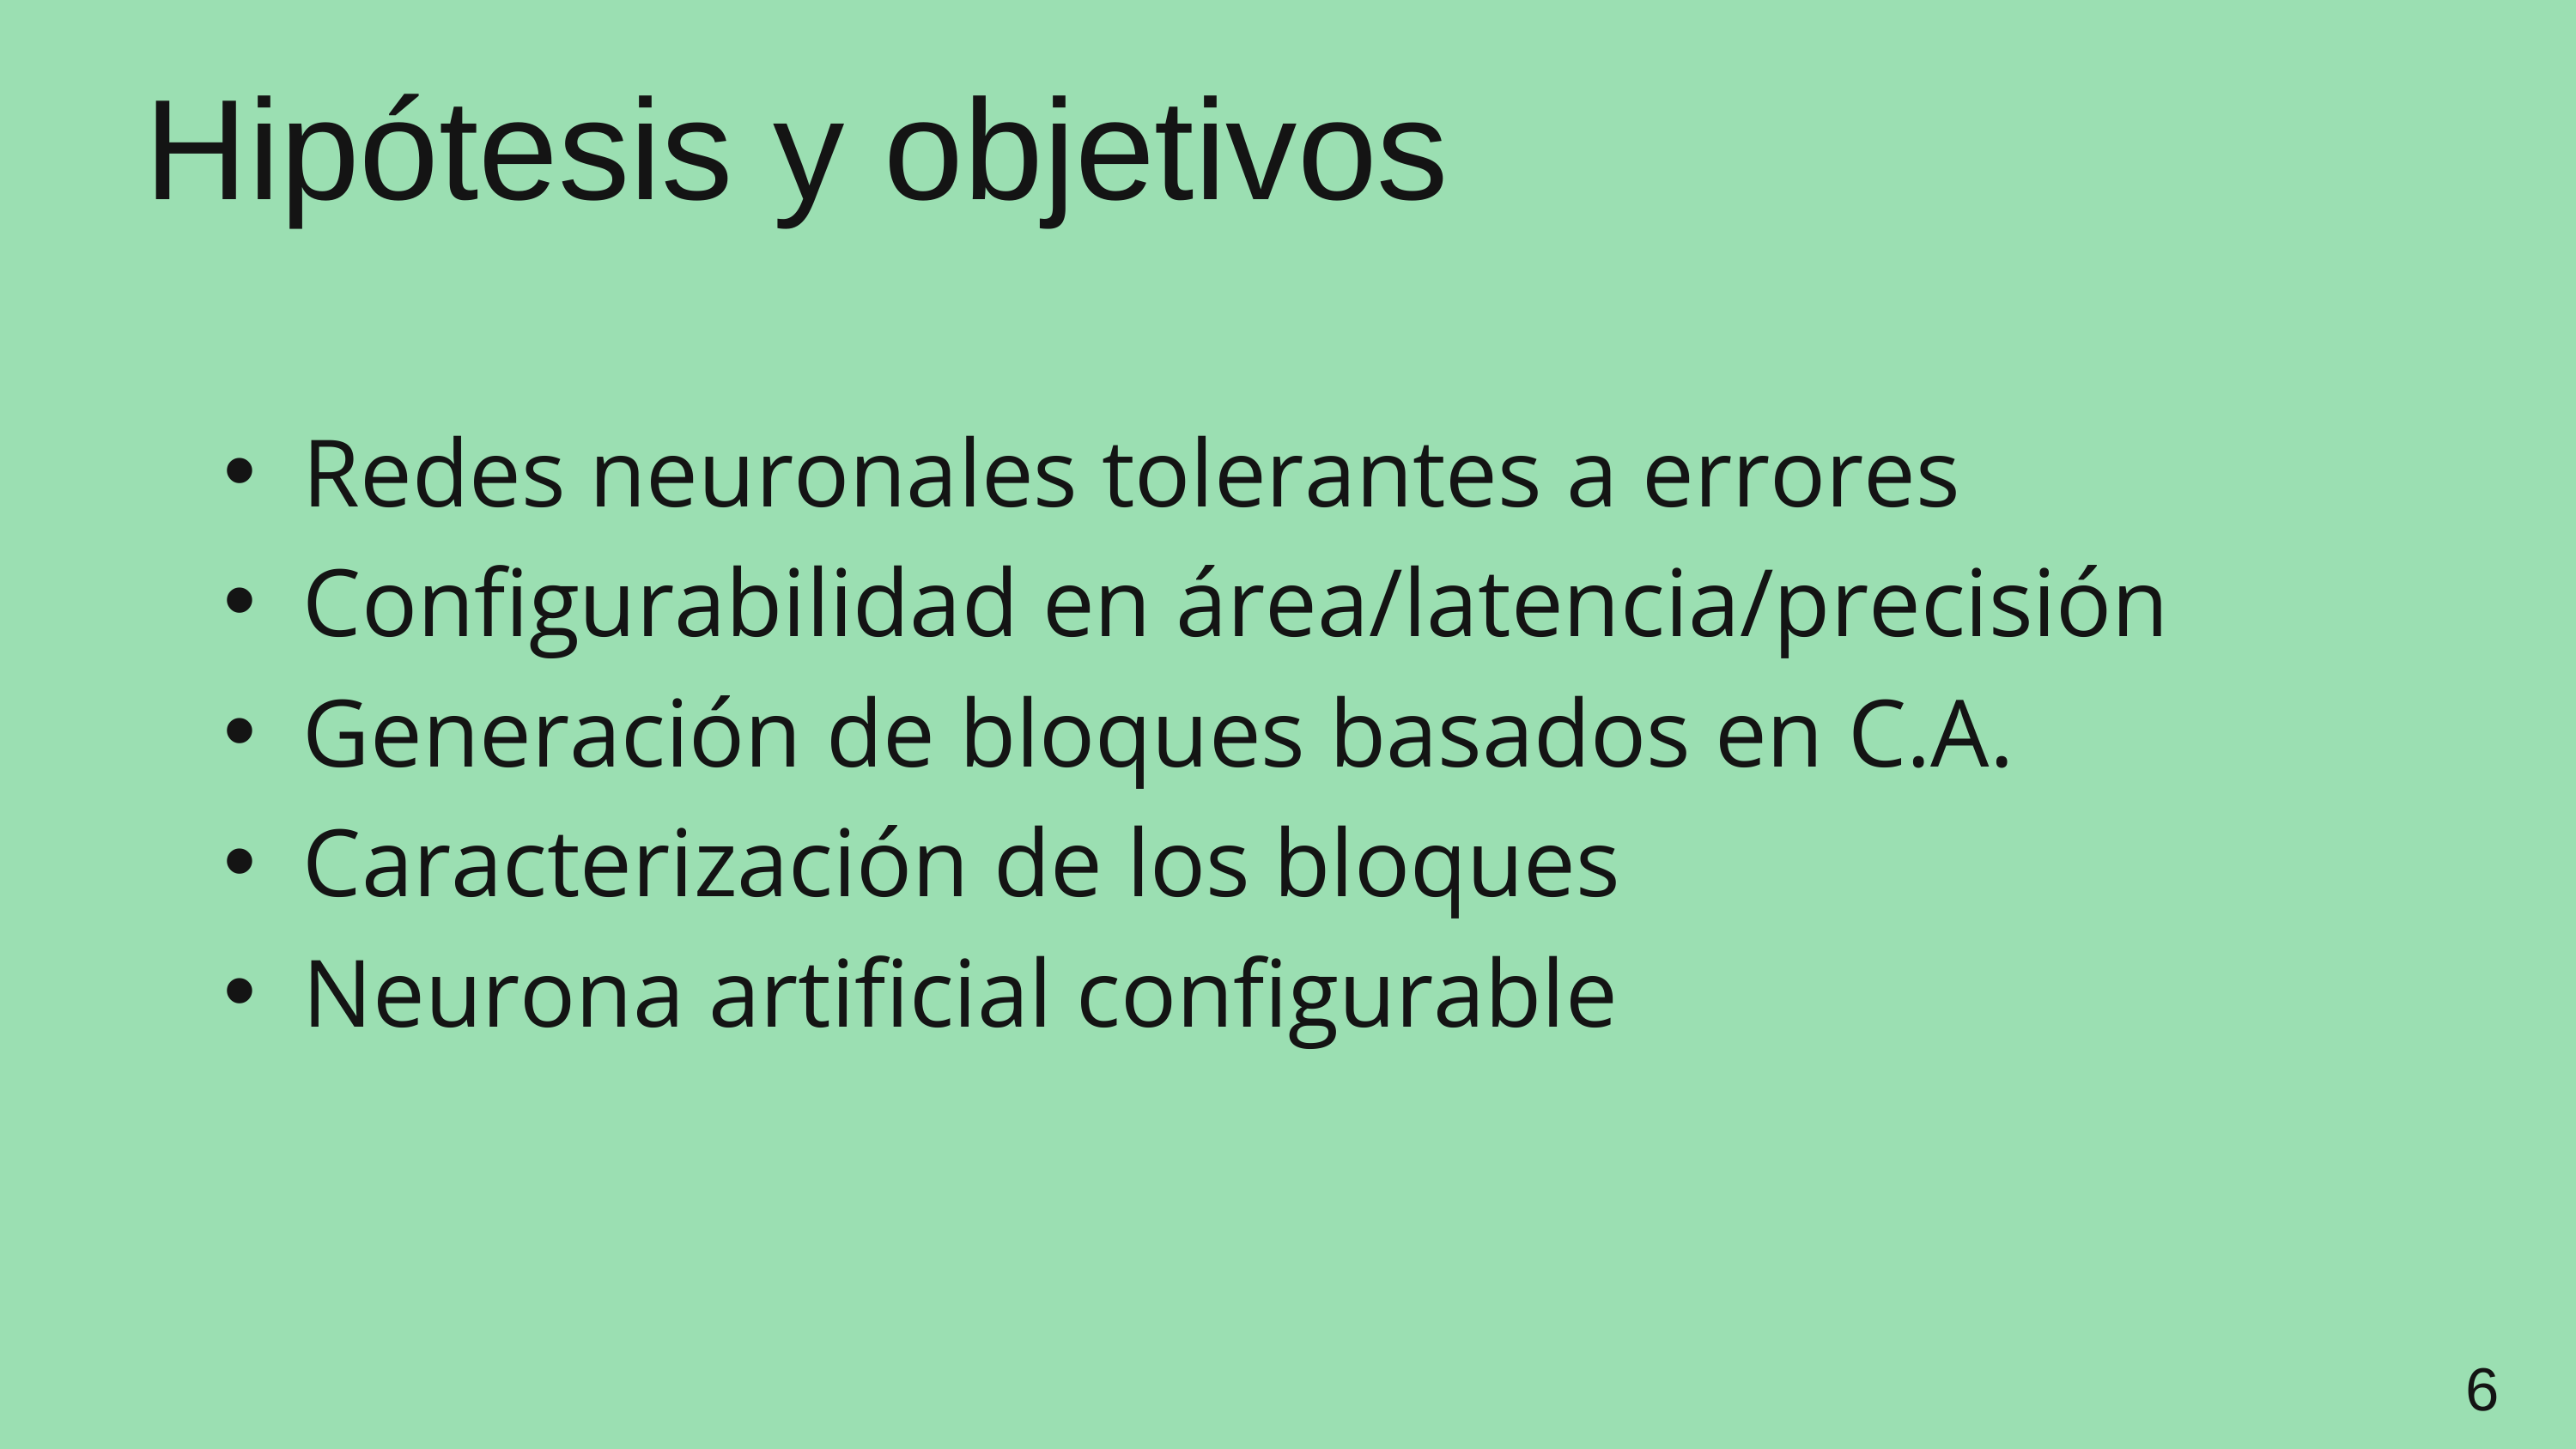

Hipótesis y objetivos
Redes neuronales tolerantes a errores
Configurabilidad en área/latencia/precisión
Generación de bloques basados en C.A.
Caracterización de los bloques
Neurona artificial configurable
6